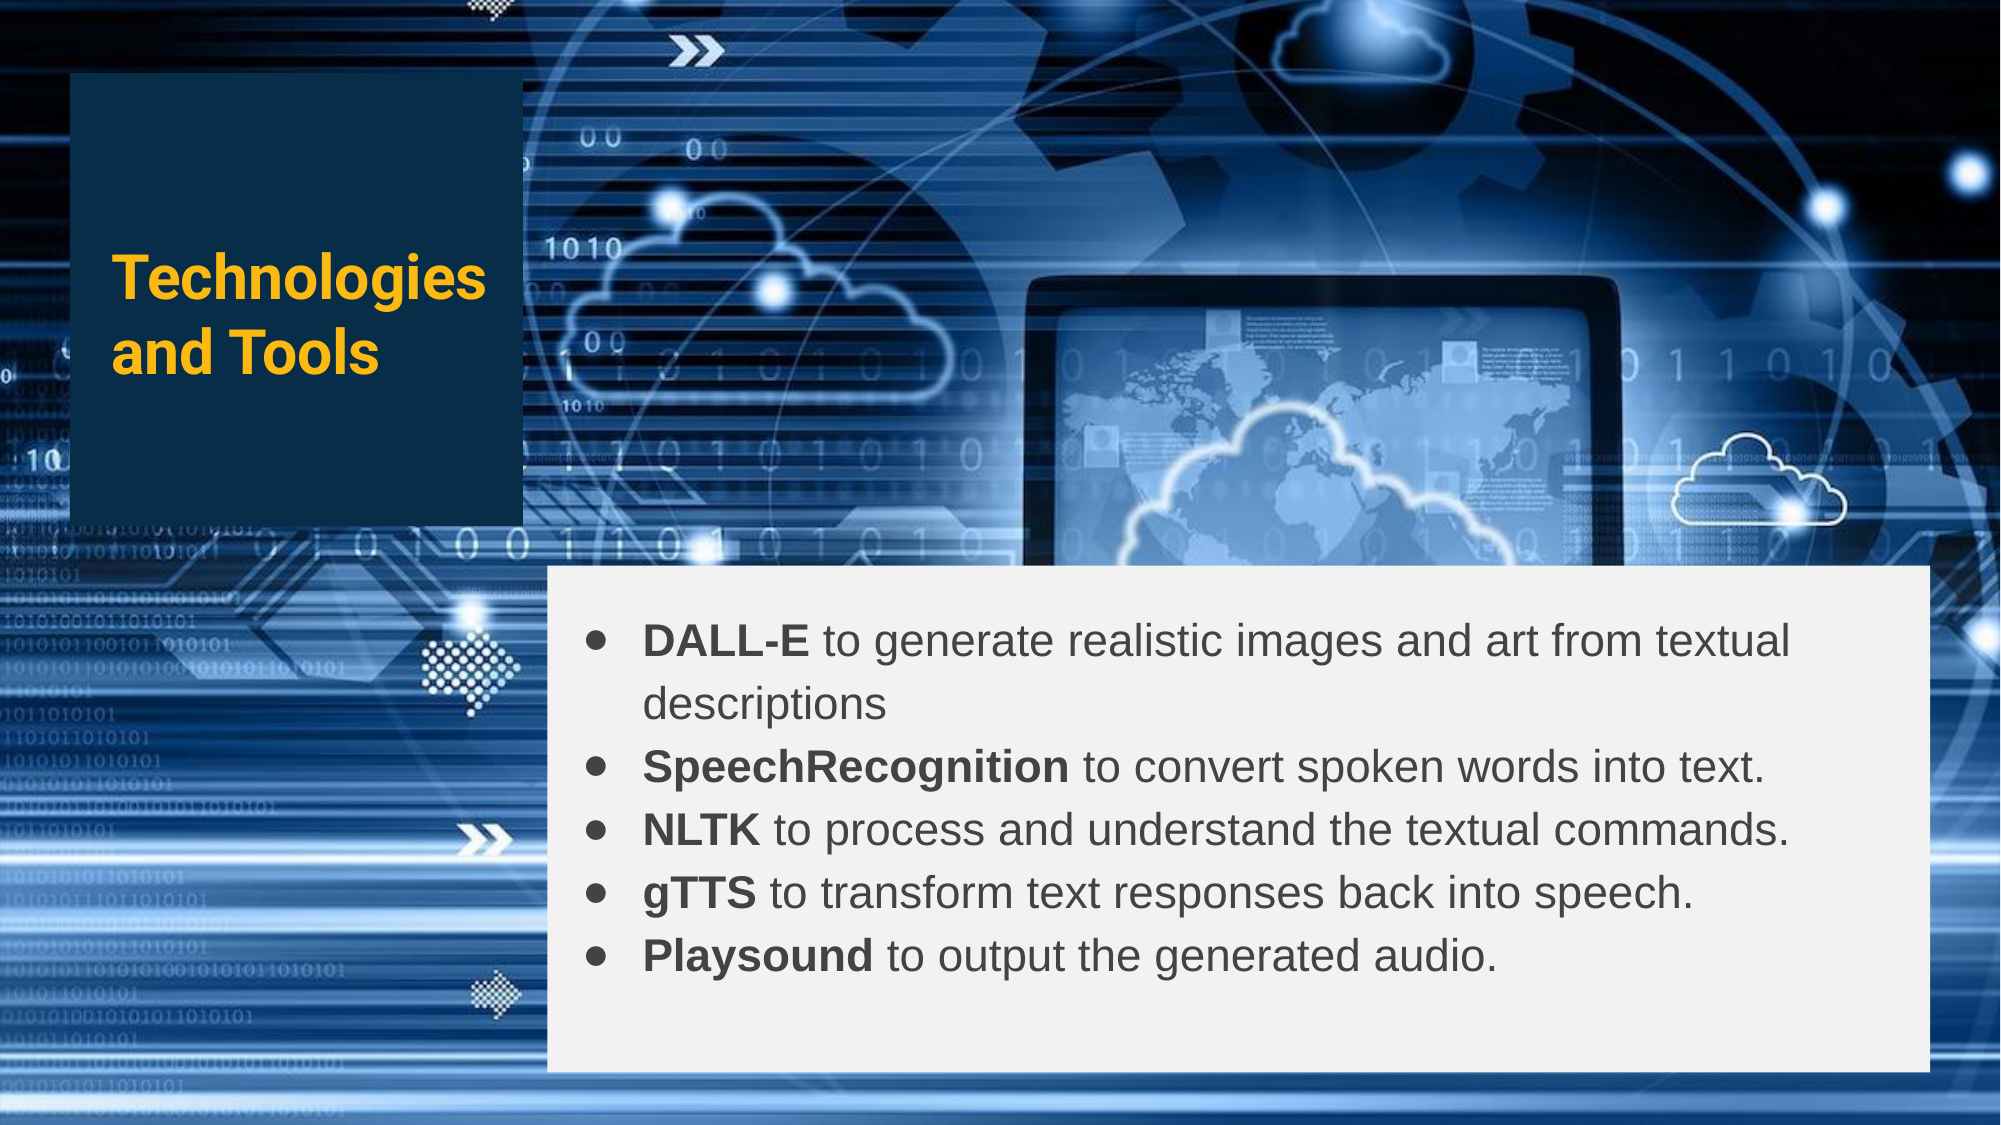

Technologies and Tools
DALL-E to generate realistic images and art from textual descriptions
SpeechRecognition to convert spoken words into text.
NLTK to process and understand the textual commands.
gTTS to transform text responses back into speech.
Playsound to output the generated audio.